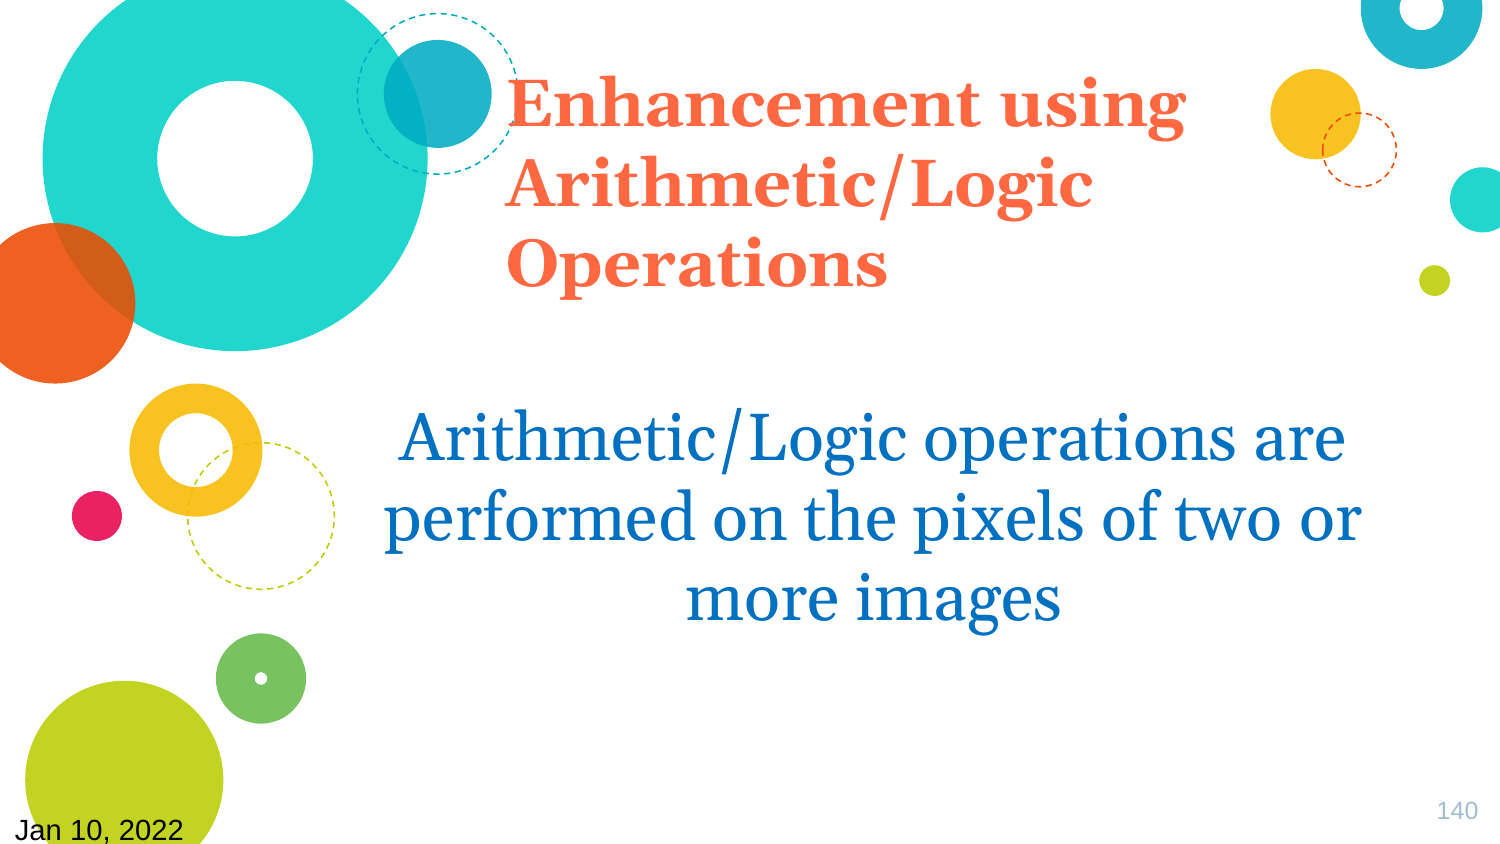

Enhancement using Arithmetic/Logic Operations
Arithmetic/Logic operations are performed on the pixels of two or more images

140
Jan 10, 2022